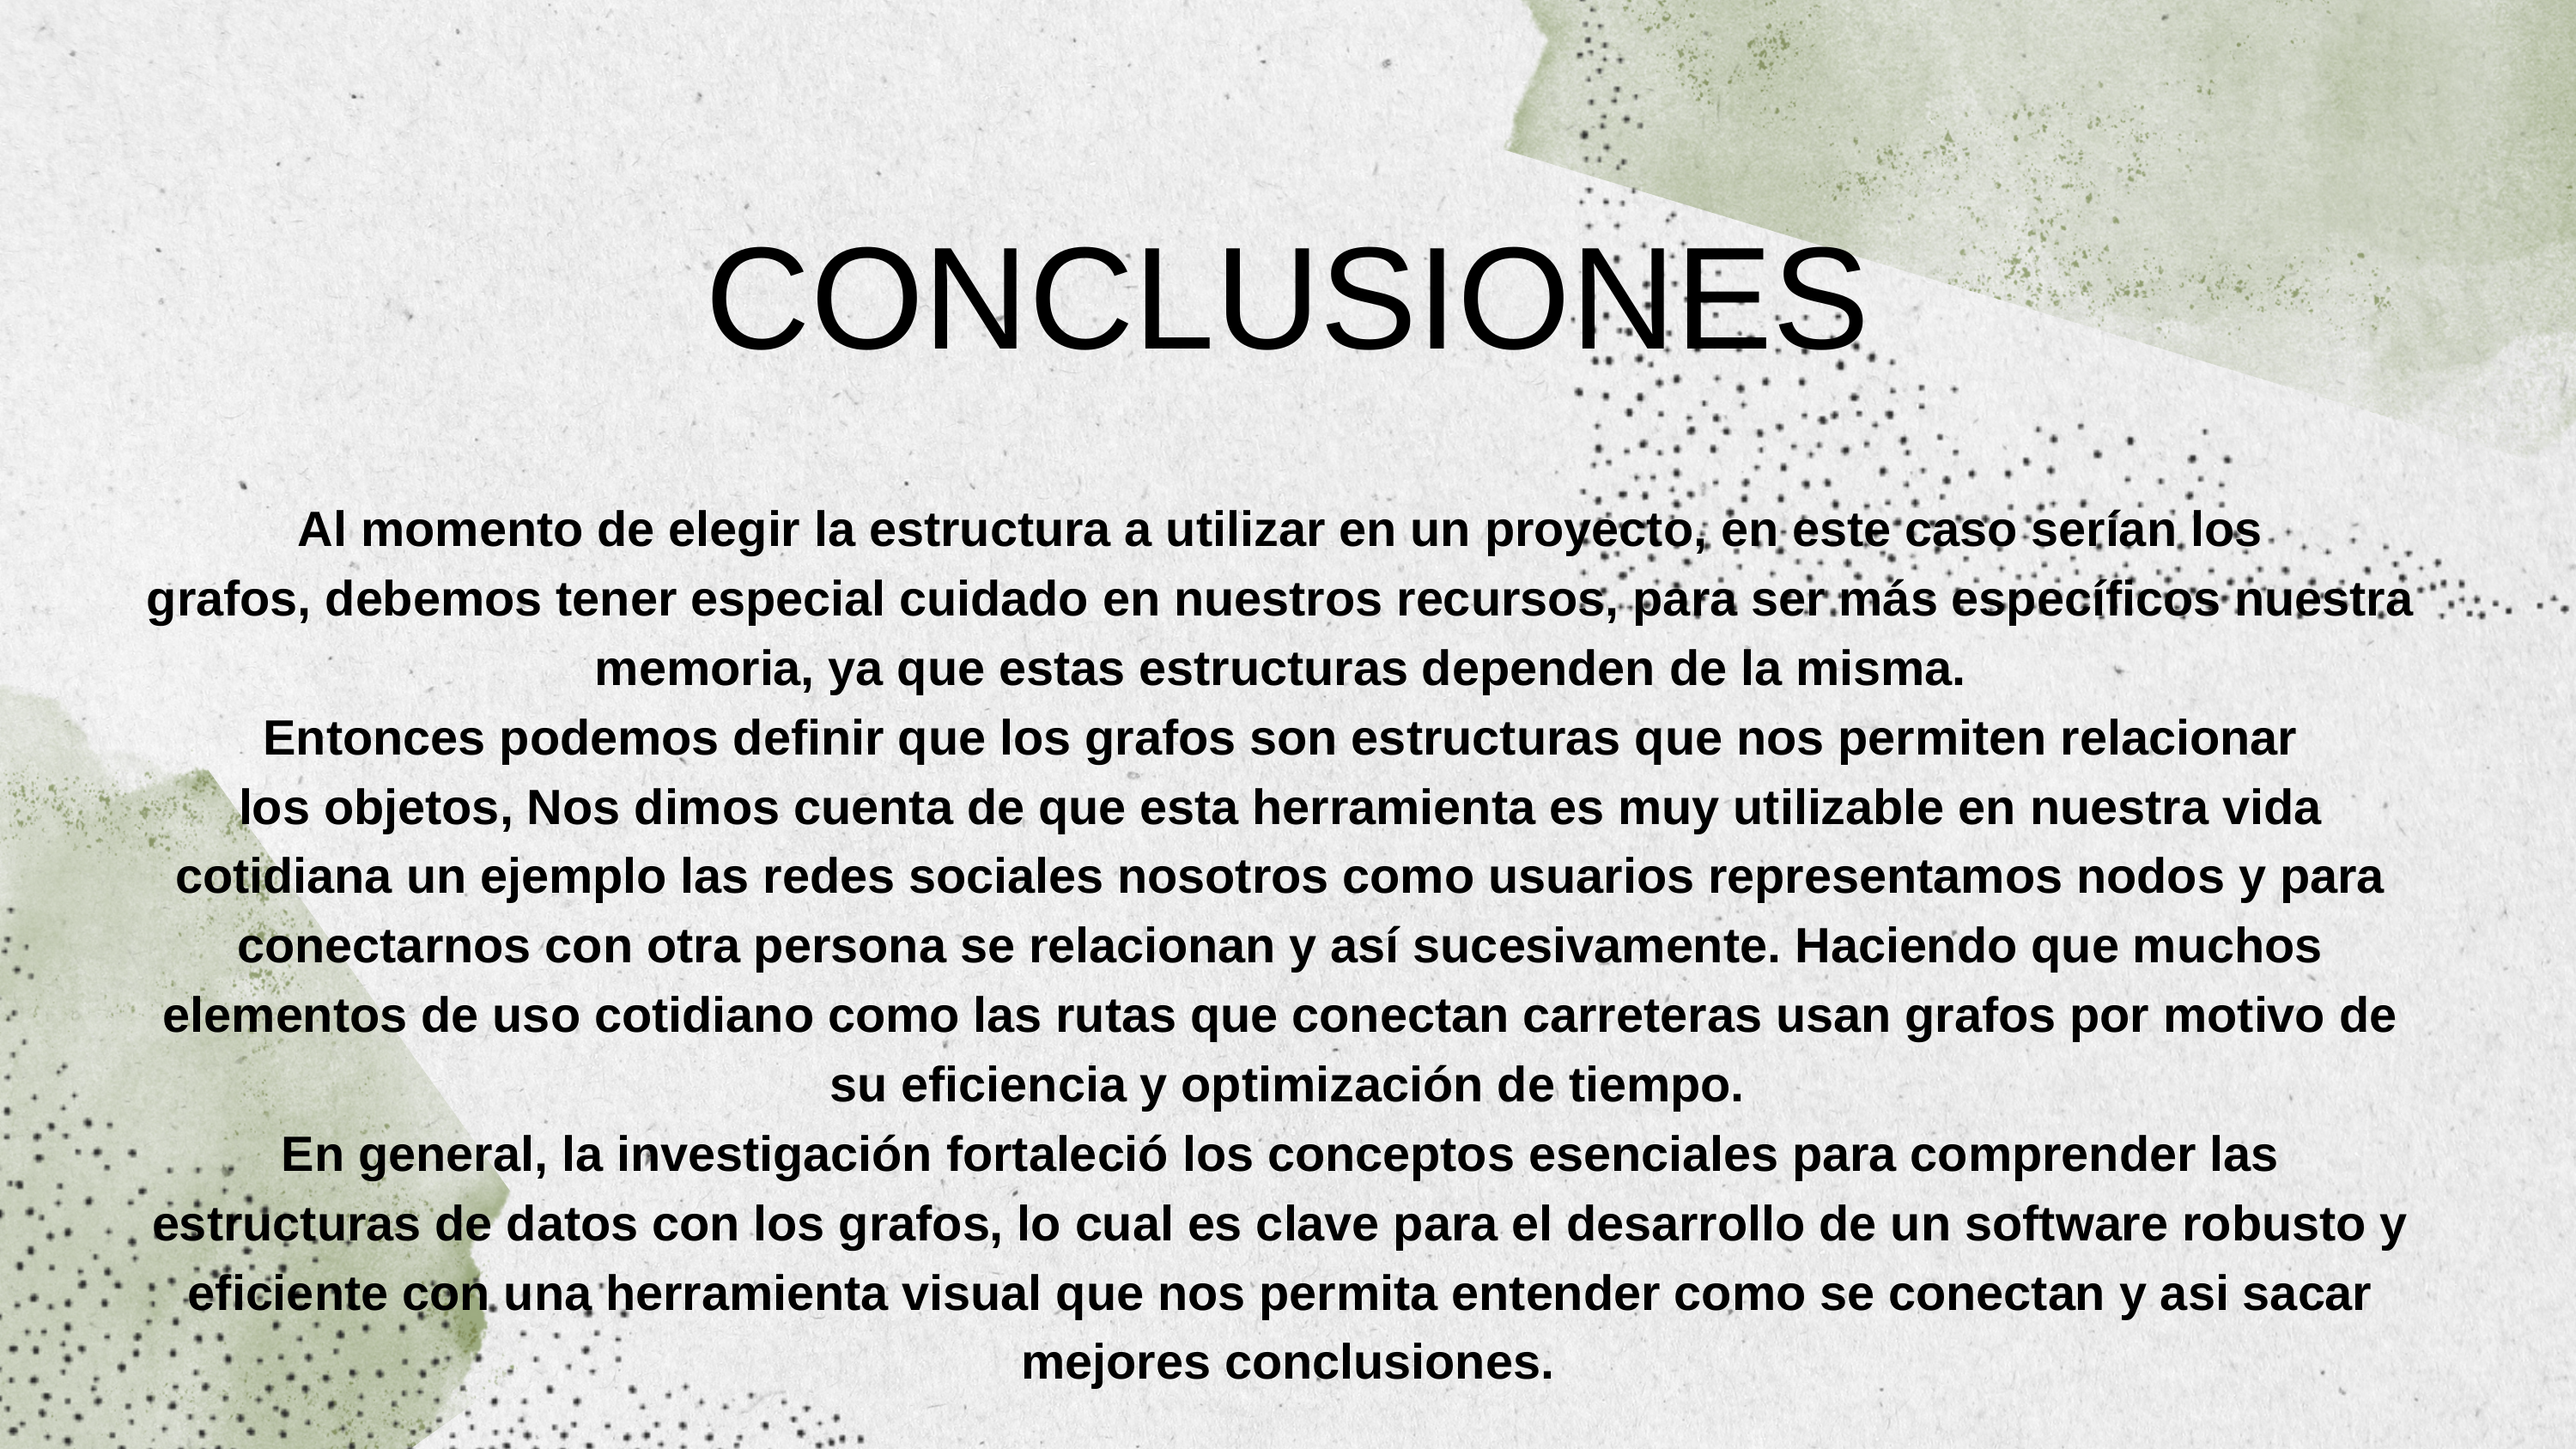

CONCLUSIONES
Al momento de elegir la estructura a utilizar en un proyecto, en este caso serían los
grafos, debemos tener especial cuidado en nuestros recursos, para ser más específicos nuestra
memoria, ya que estas estructuras dependen de la misma.
Entonces podemos definir que los grafos son estructuras que nos permiten relacionar
los objetos, Nos dimos cuenta de que esta herramienta es muy utilizable en nuestra vida
cotidiana un ejemplo las redes sociales nosotros como usuarios representamos nodos y para
conectarnos con otra persona se relacionan y así sucesivamente. Haciendo que muchos
elementos de uso cotidiano como las rutas que conectan carreteras usan grafos por motivo de
su eficiencia y optimización de tiempo.
En general, la investigación fortaleció los conceptos esenciales para comprender las
estructuras de datos con los grafos, lo cual es clave para el desarrollo de un software robusto y
eficiente con una herramienta visual que nos permita entender como se conectan y asi sacar
mejores conclusiones.